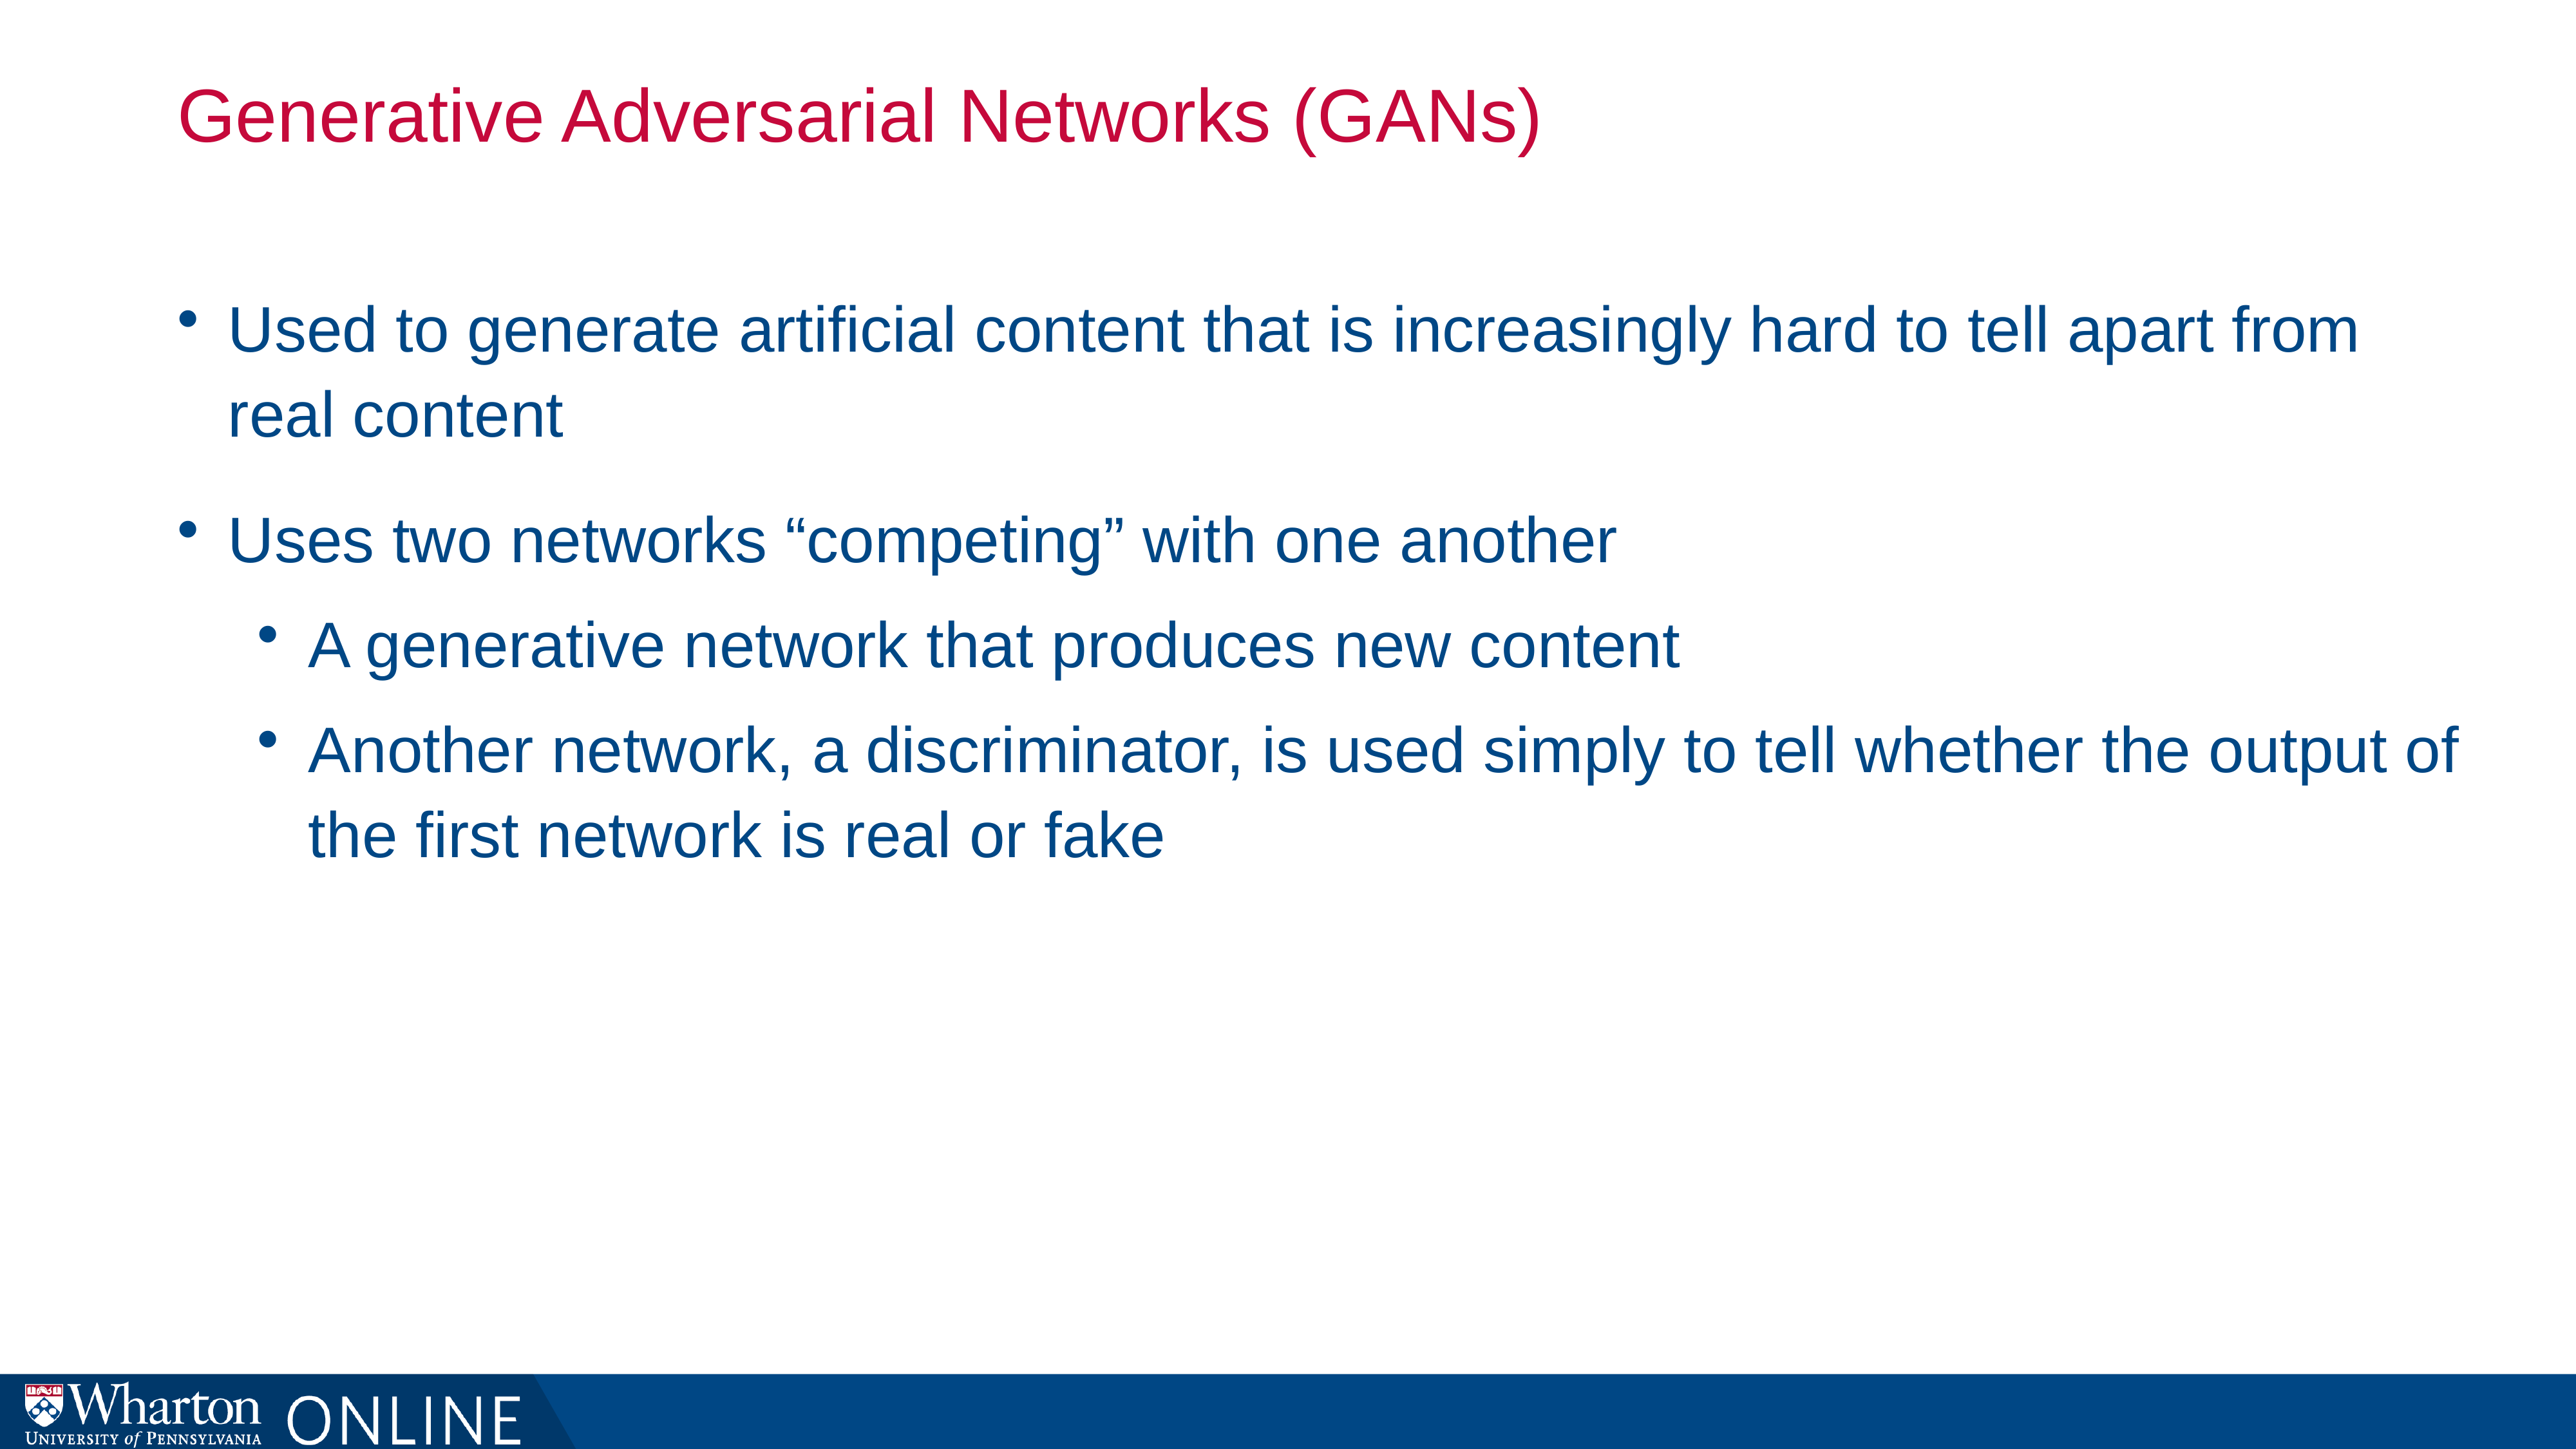

# Generative Adversarial Networks (GANs)
Used to generate artificial content that is increasingly hard to tell apart from real content
Uses two networks “competing” with one another
A generative network that produces new content
Another network, a discriminator, is used simply to tell whether the output of the first network is real or fake